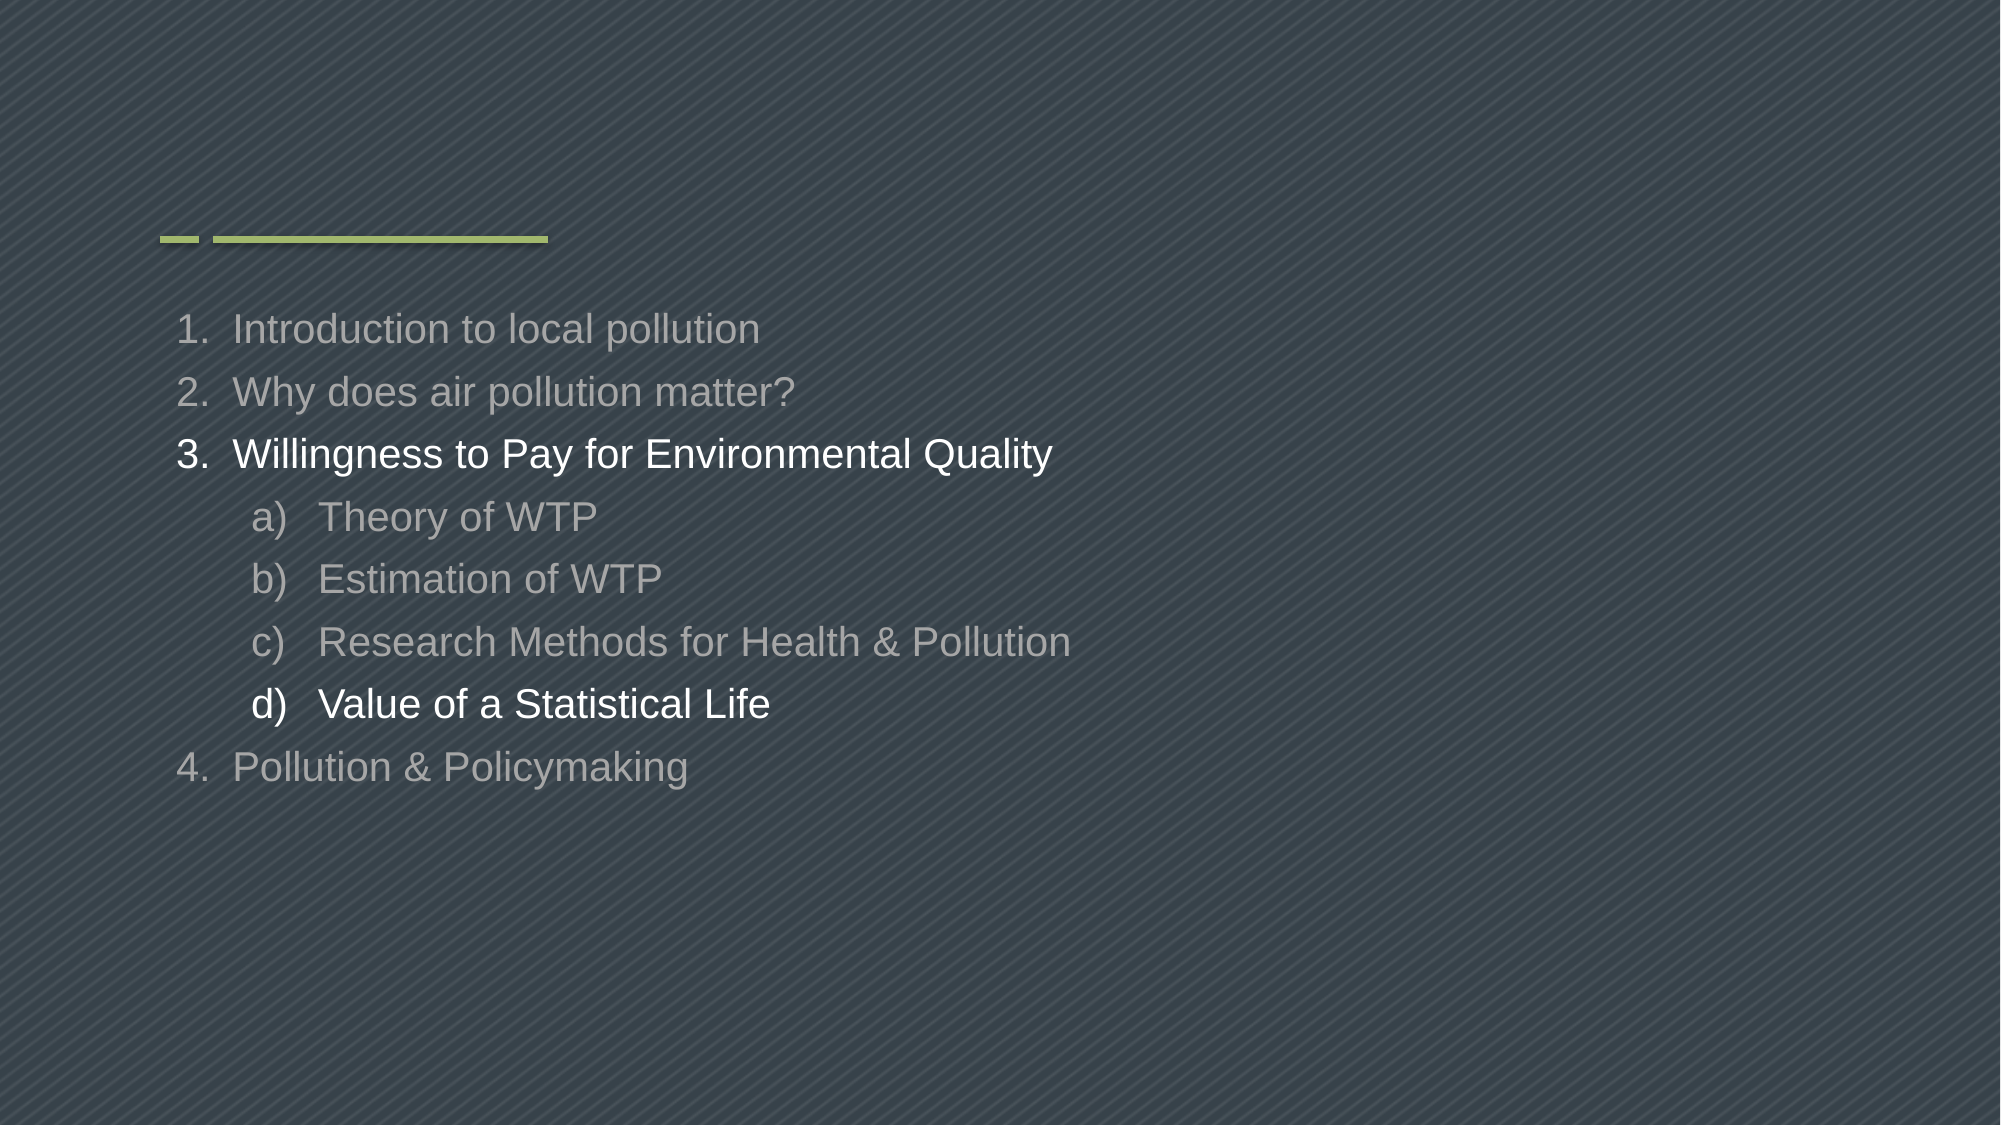

Introduction to local pollution
Why does air pollution matter?
Willingness to Pay for Environmental Quality
Theory of WTP
Estimation of WTP
Research Methods for Health & Pollution
Value of a Statistical Life
Pollution & Policymaking